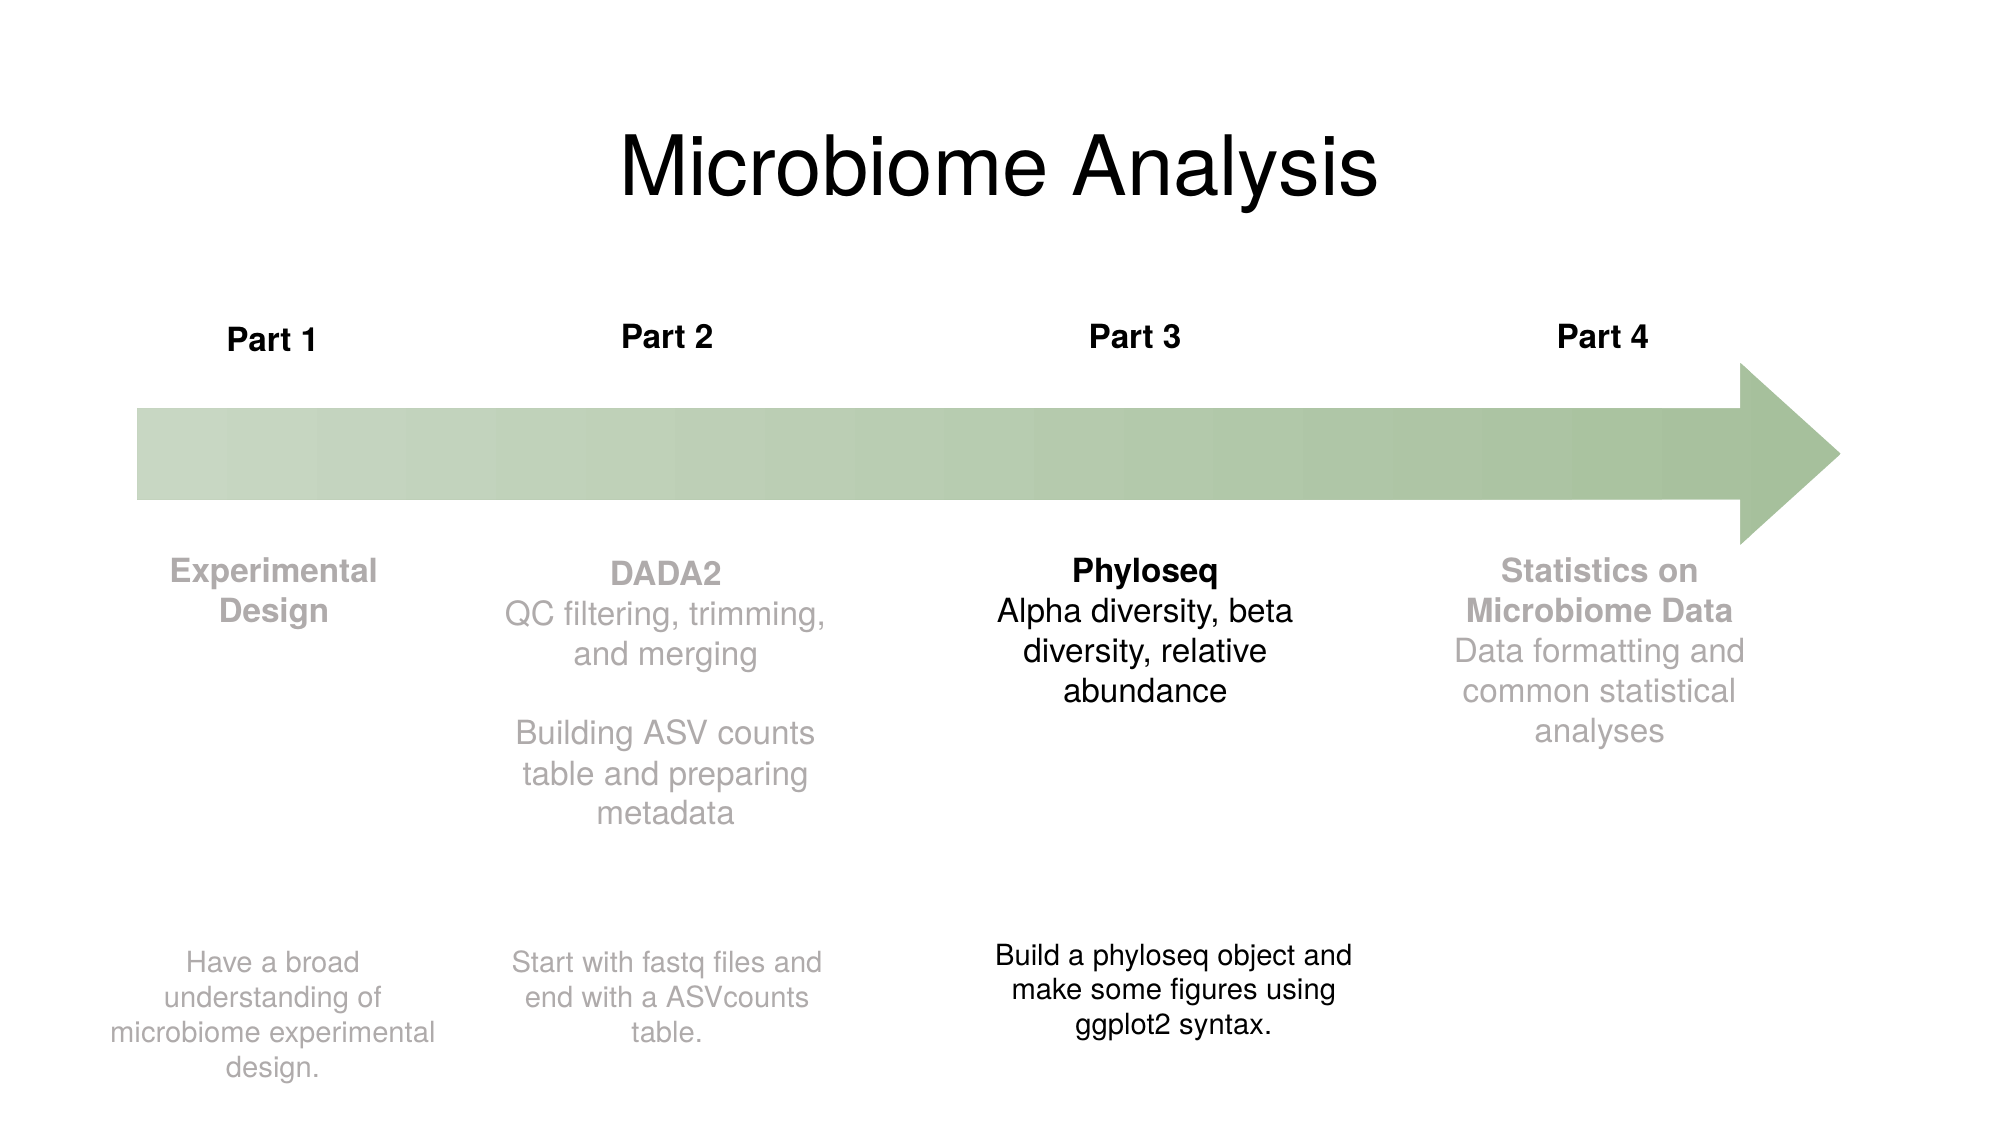

# Microbiome Analysis
Part 2
Part 3
Part 4
Part 1

Experimental Design
Phyloseq
Alpha diversity, beta diversity, relative abundance

Statistics on Microbiome Data
Data formatting and common statistical analyses

DADA2
QC filtering, trimming, and merging

Building ASV counts table and preparing metadata

Build a phyloseq object and make some figures using ggplot2 syntax.
Have a broad understanding of microbiome experimental design.
Start with fastq files and end with a ASVcounts table.